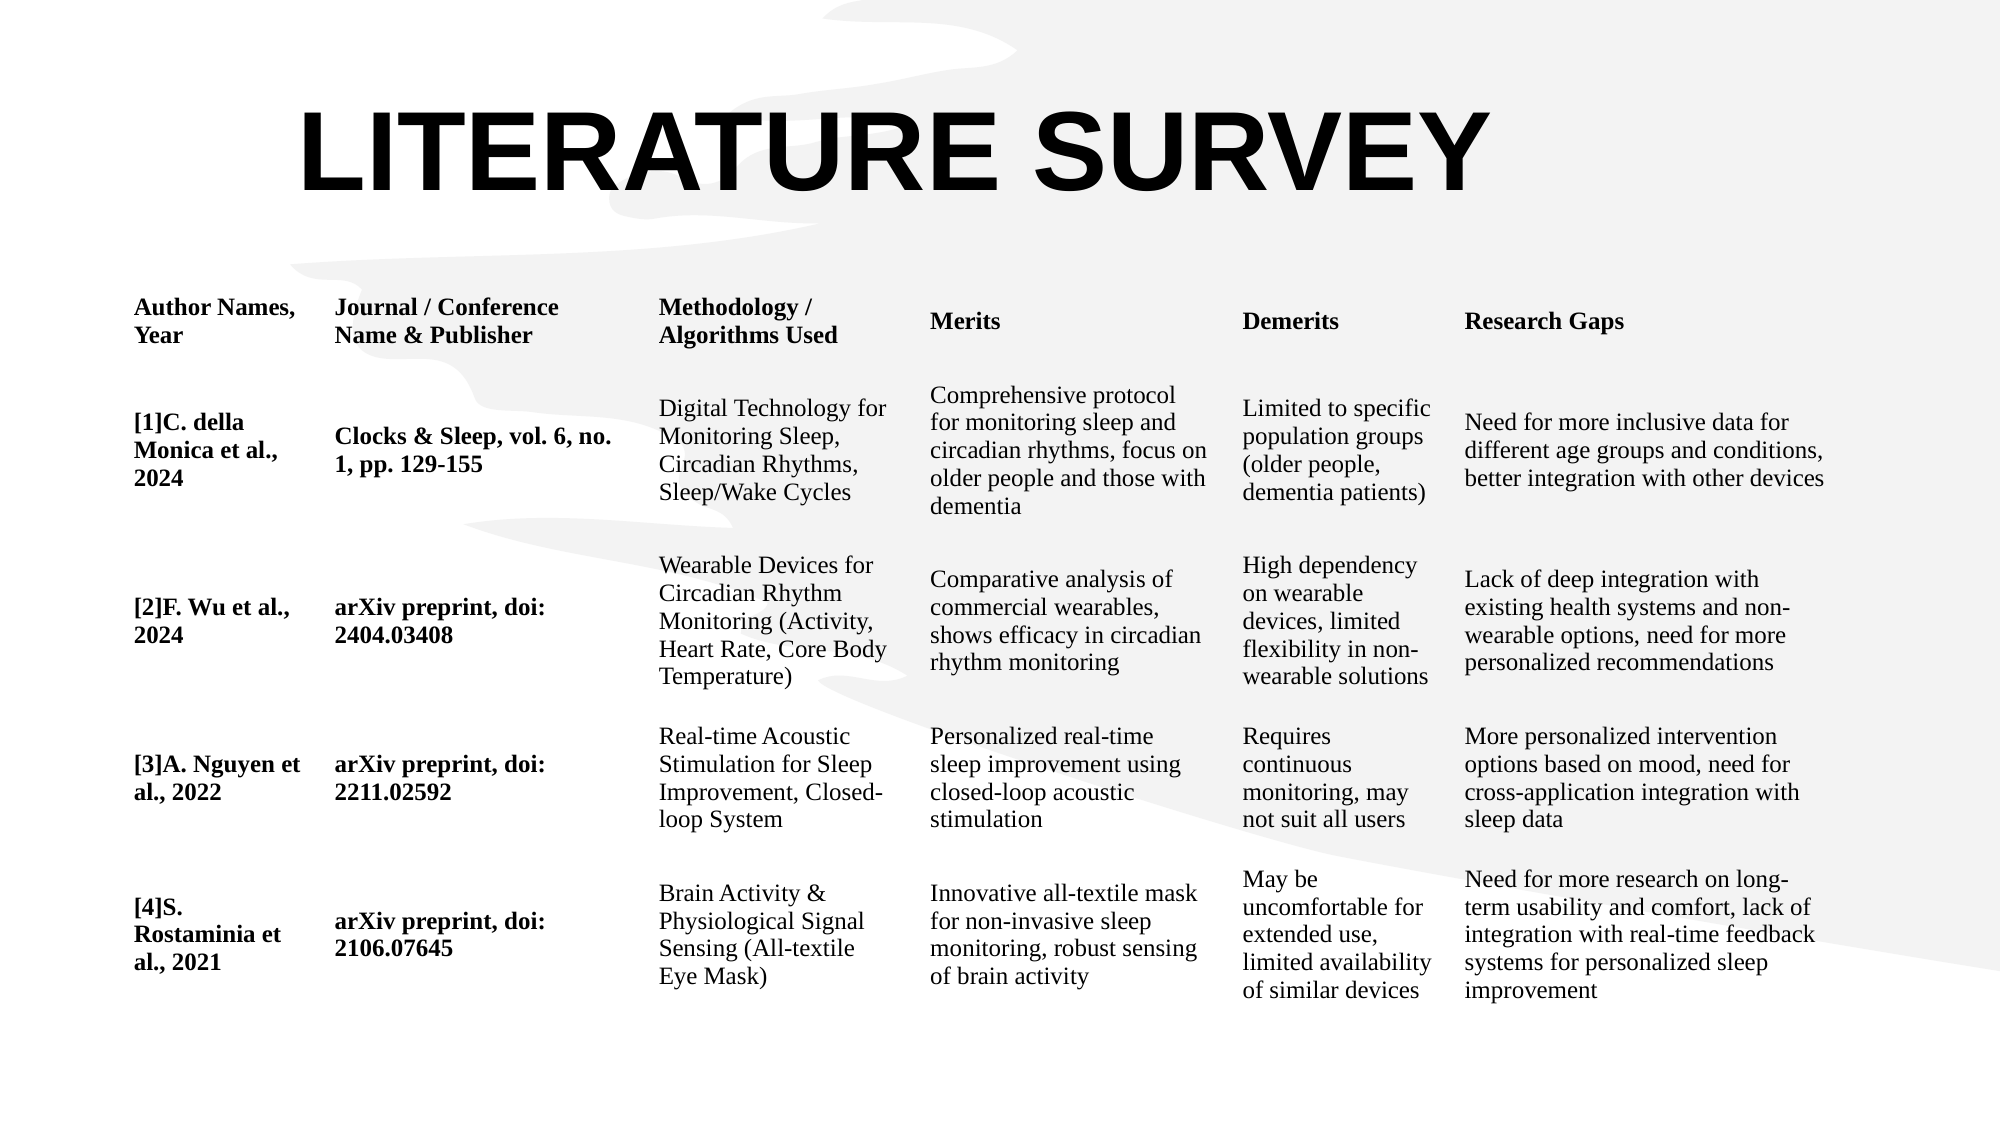

# LITERATURE SURVEY
| Author Names, Year | Journal / Conference Name & Publisher | Methodology / Algorithms Used | Merits | Demerits | Research Gaps |
| --- | --- | --- | --- | --- | --- |
| [1]C. della Monica et al., 2024 | Clocks & Sleep, vol. 6, no. 1, pp. 129-155 | Digital Technology for Monitoring Sleep, Circadian Rhythms, Sleep/Wake Cycles | Comprehensive protocol for monitoring sleep and circadian rhythms, focus on older people and those with dementia | Limited to specific population groups (older people, dementia patients) | Need for more inclusive data for different age groups and conditions, better integration with other devices |
| [2]F. Wu et al., 2024 | arXiv preprint, doi: 2404.03408 | Wearable Devices for Circadian Rhythm Monitoring (Activity, Heart Rate, Core Body Temperature) | Comparative analysis of commercial wearables, shows efficacy in circadian rhythm monitoring | High dependency on wearable devices, limited flexibility in non-wearable solutions | Lack of deep integration with existing health systems and non-wearable options, need for more personalized recommendations |
| [3]A. Nguyen et al., 2022 | arXiv preprint, doi: 2211.02592 | Real-time Acoustic Stimulation for Sleep Improvement, Closed-loop System | Personalized real-time sleep improvement using closed-loop acoustic stimulation | Requires continuous monitoring, may not suit all users | More personalized intervention options based on mood, need for cross-application integration with sleep data |
| [4]S. Rostaminia et al., 2021 | arXiv preprint, doi: 2106.07645 | Brain Activity & Physiological Signal Sensing (All-textile Eye Mask) | Innovative all-textile mask for non-invasive sleep monitoring, robust sensing of brain activity | May be uncomfortable for extended use, limited availability of similar devices | Need for more research on long-term usability and comfort, lack of integration with real-time feedback systems for personalized sleep improvement |